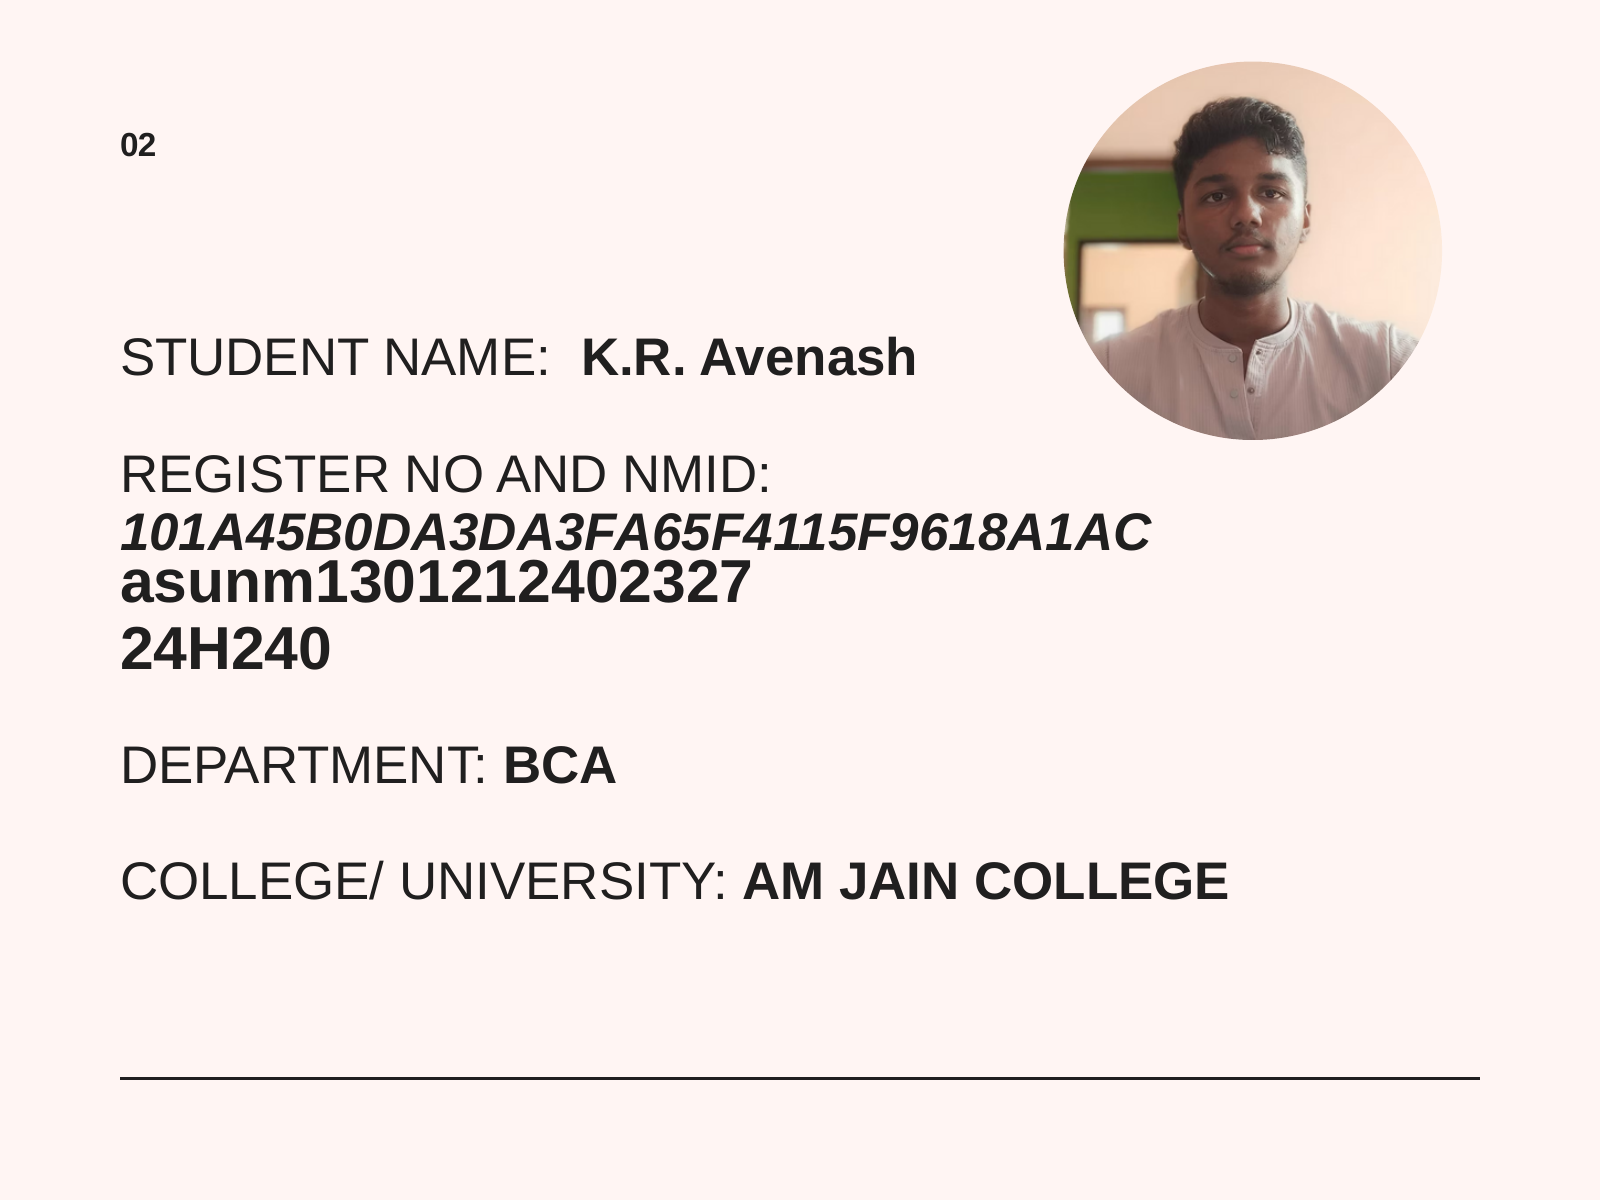

02
STUDENT NAME:  K.R. Avenash

REGISTER NO AND NMID: 101A45B0DA3DA3FA65F4115F9618A1AC

DEPARTMENT: BCA

COLLEGE/ UNIVERSITY: AM JAIN COLLEGE

asunm1301212402327
24H240